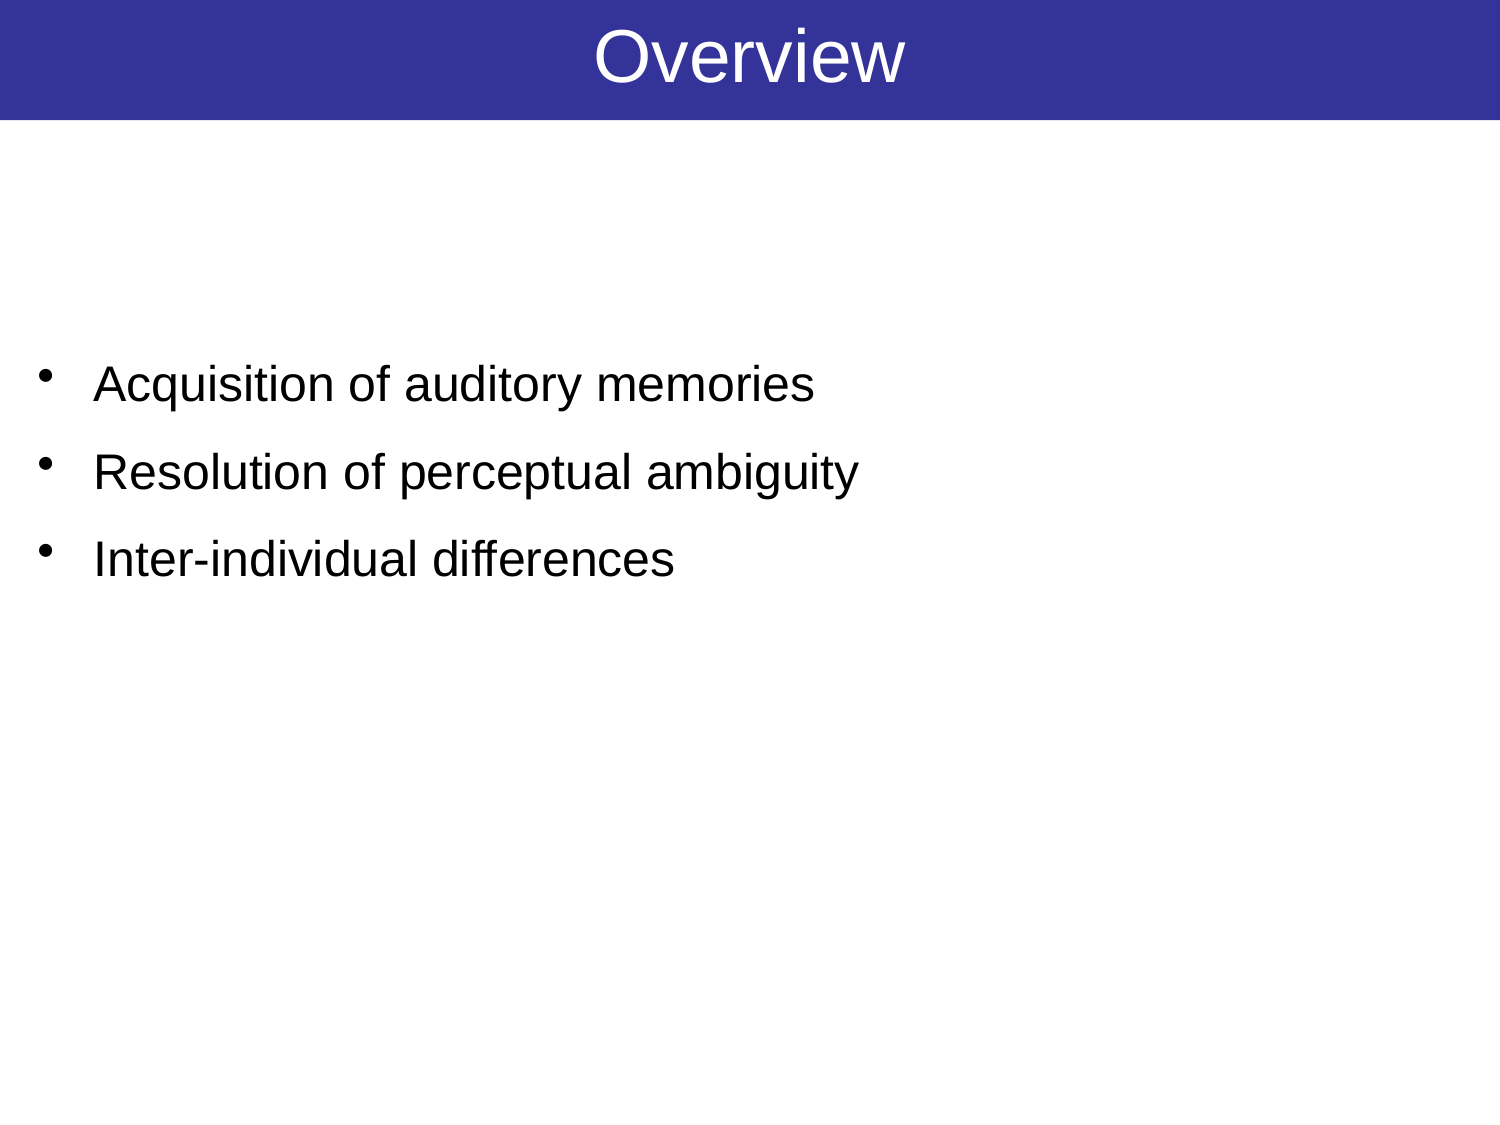

Overview
Acquisition of auditory memories
Resolution of perceptual ambiguity
Inter-individual differences